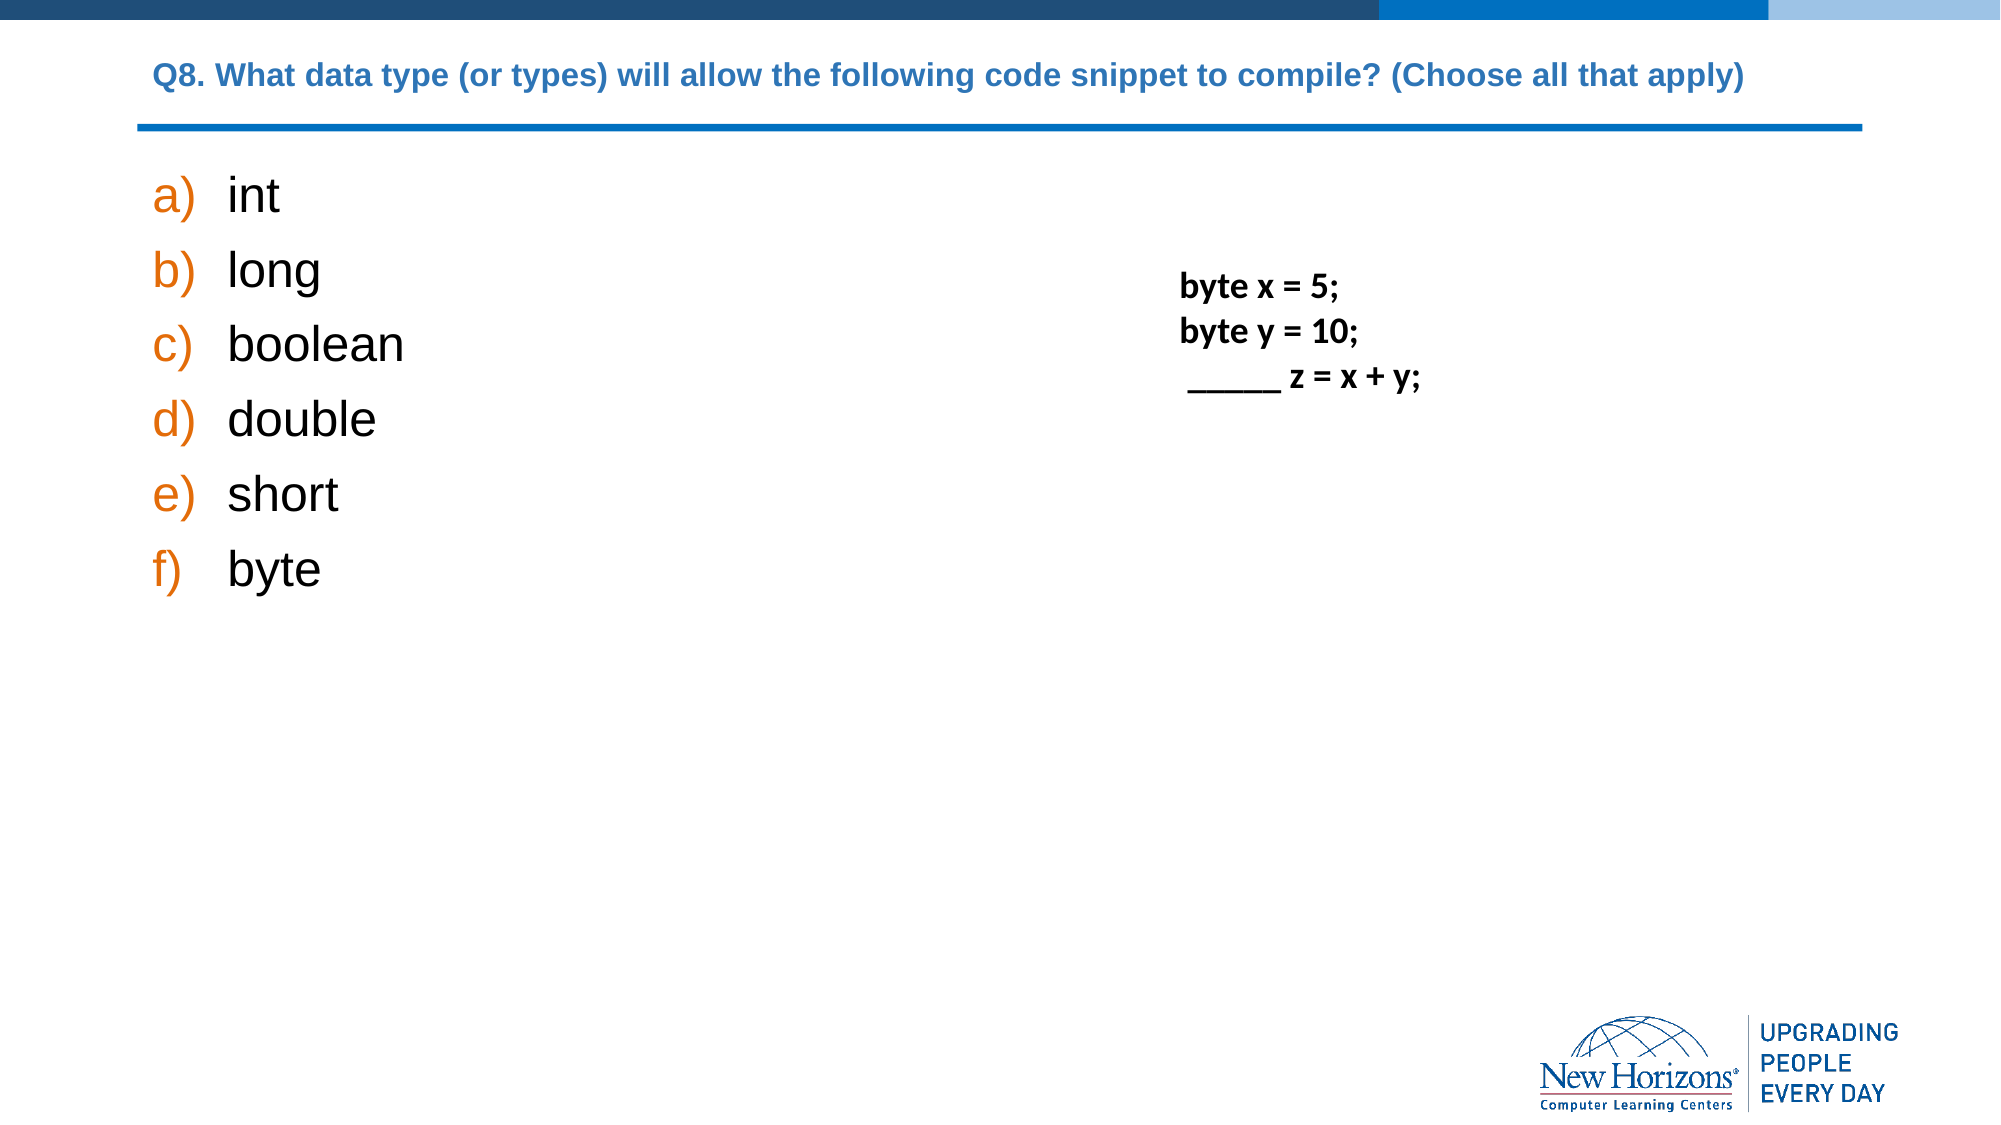

# Q8. What data type (or types) will allow the following code snippet to compile? (Choose all that apply)
int
long
boolean
double
short
byte
byte x = 5;
byte y = 10;
 _____ z = x + y;